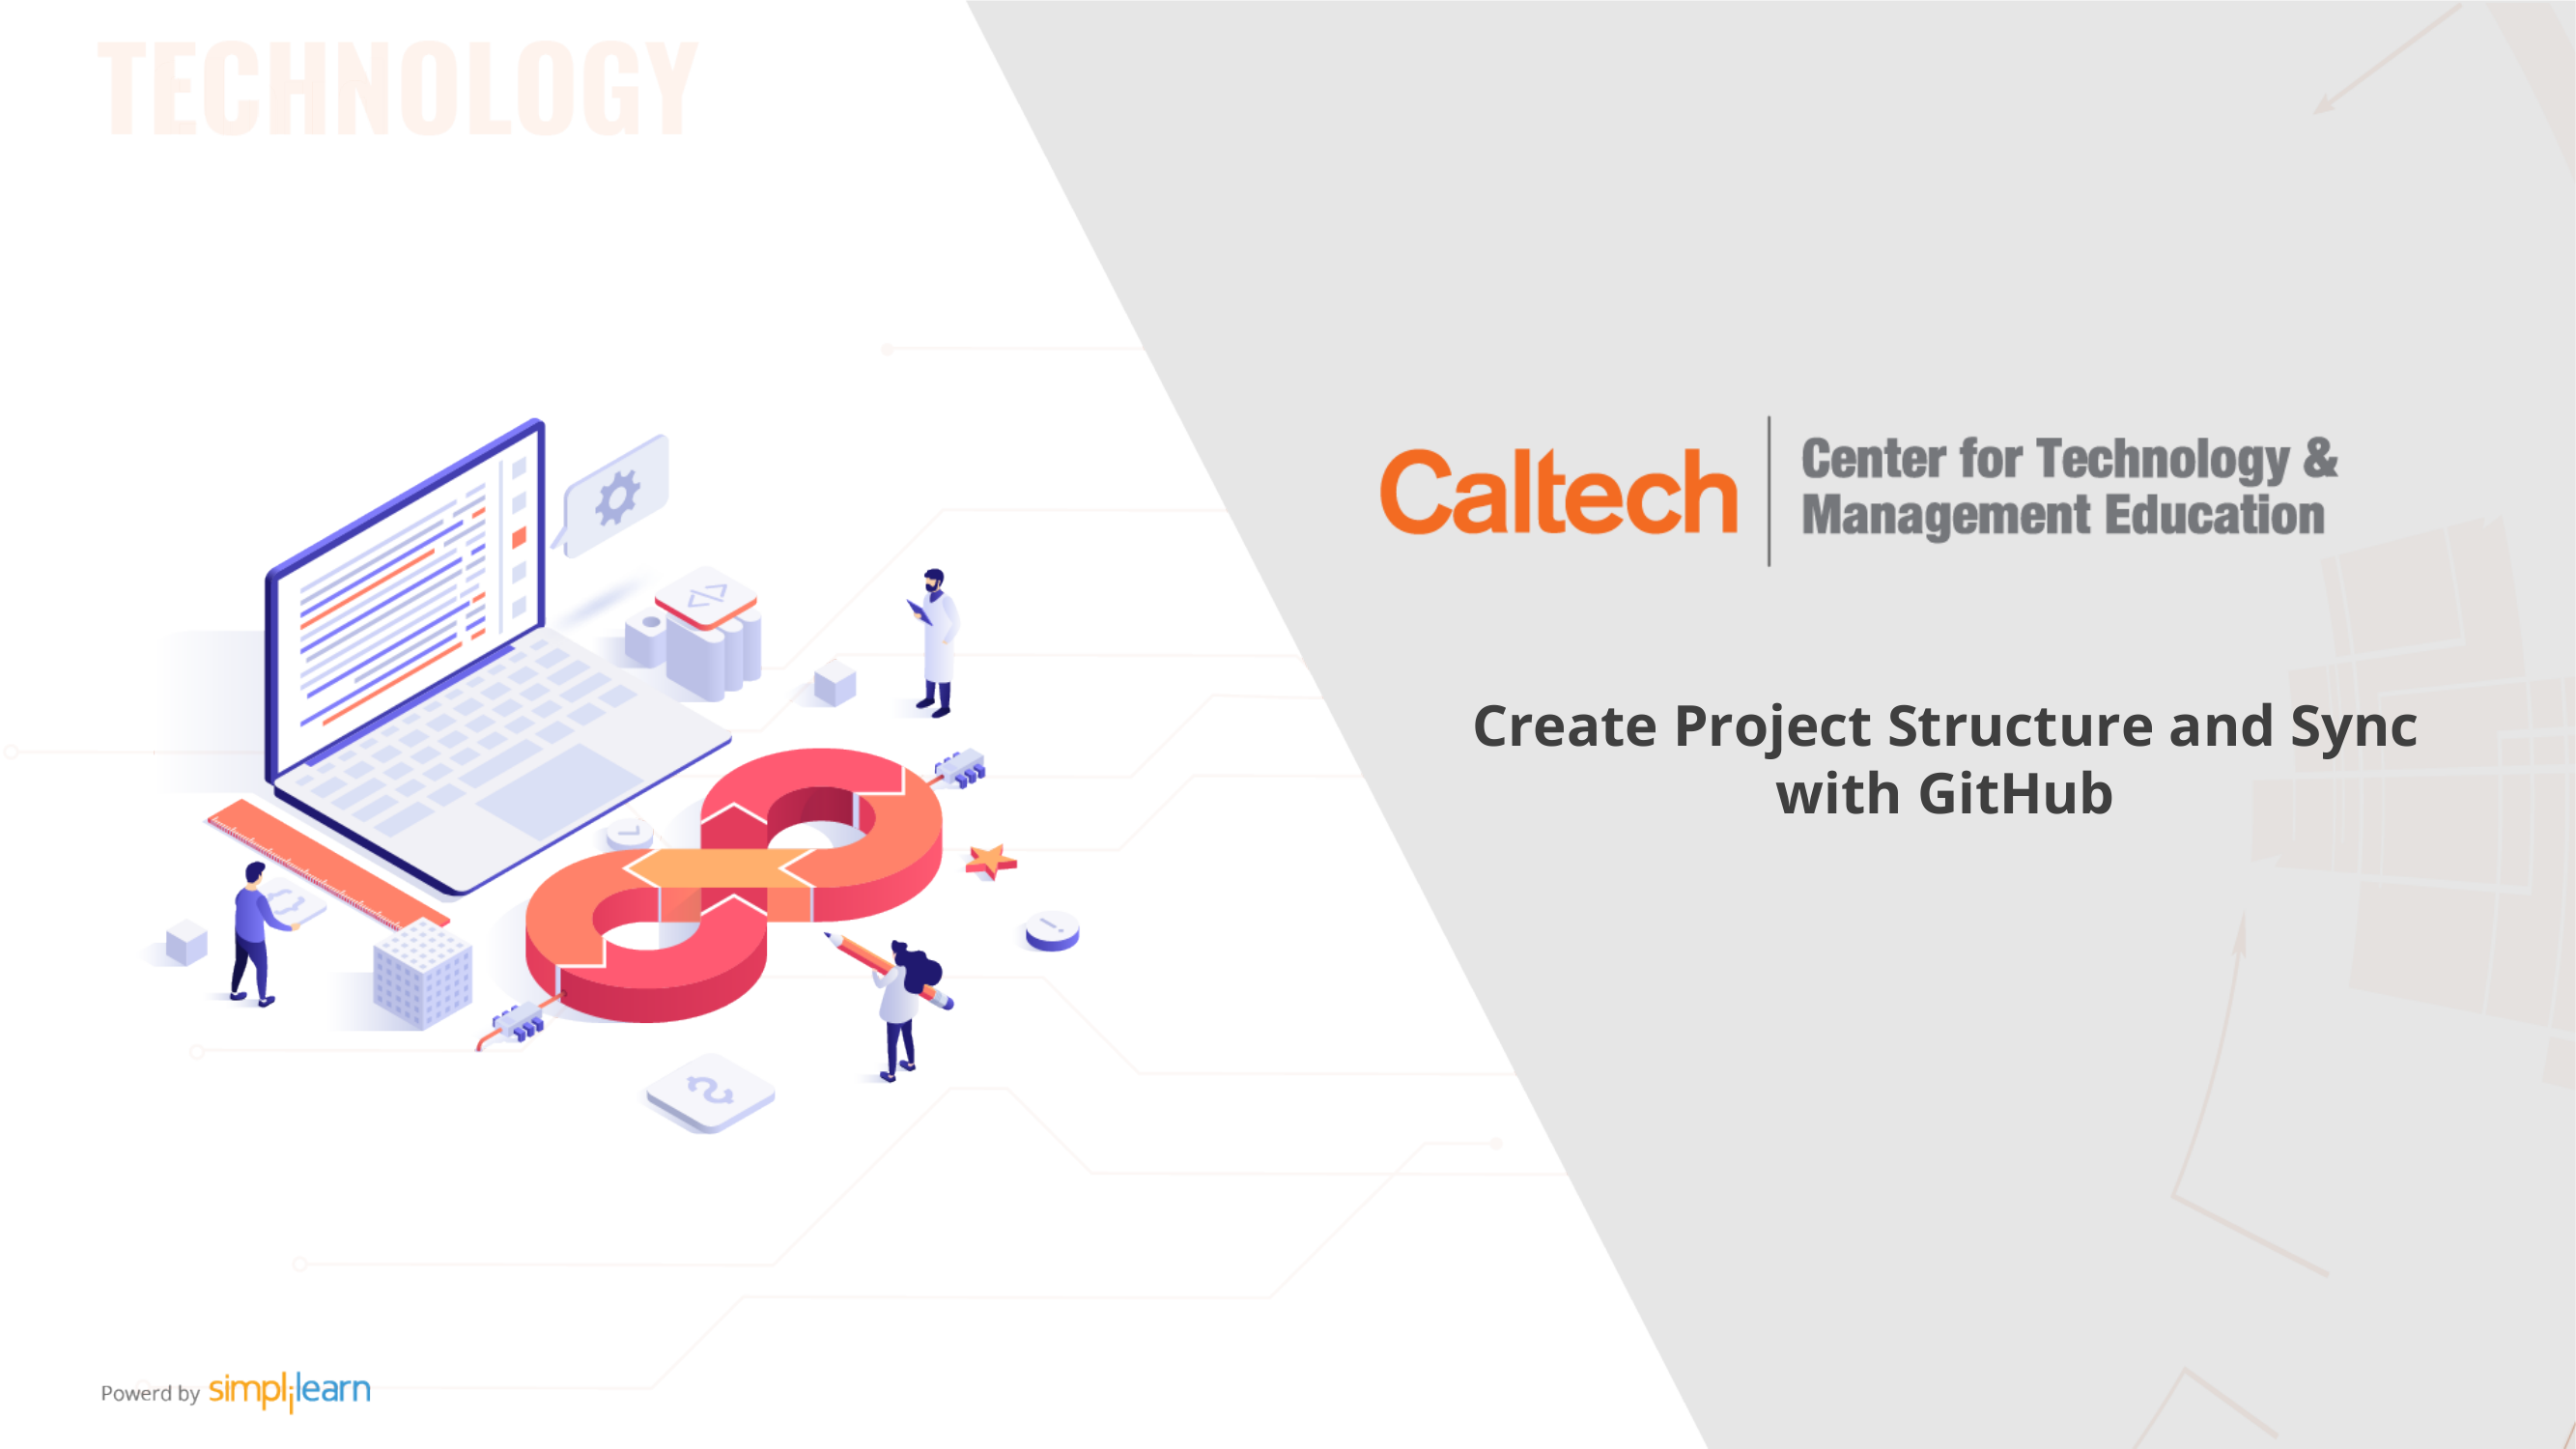

Create Project Structure and Sync with GitHub